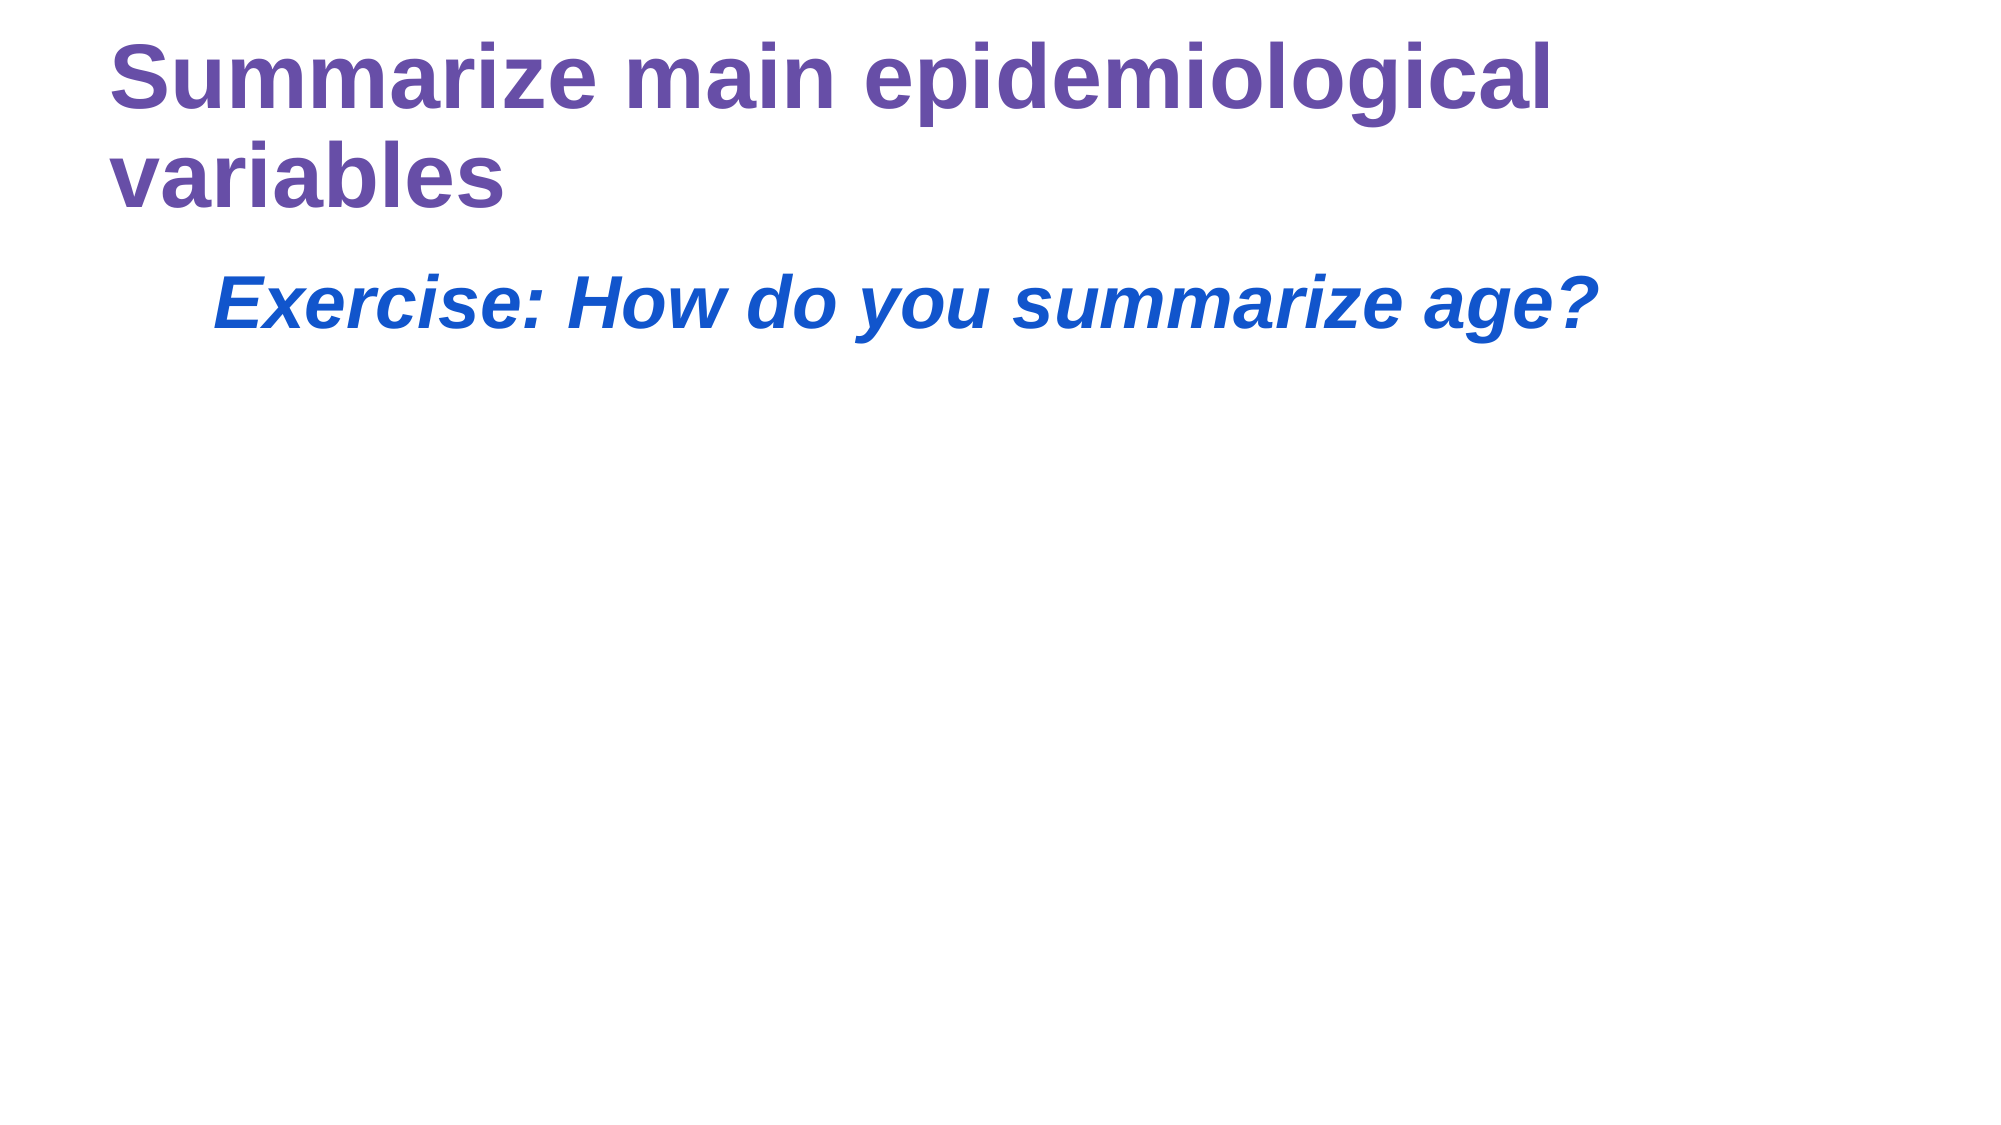

Summarize main epidemiological variables
Exercise: How do you summarize age?